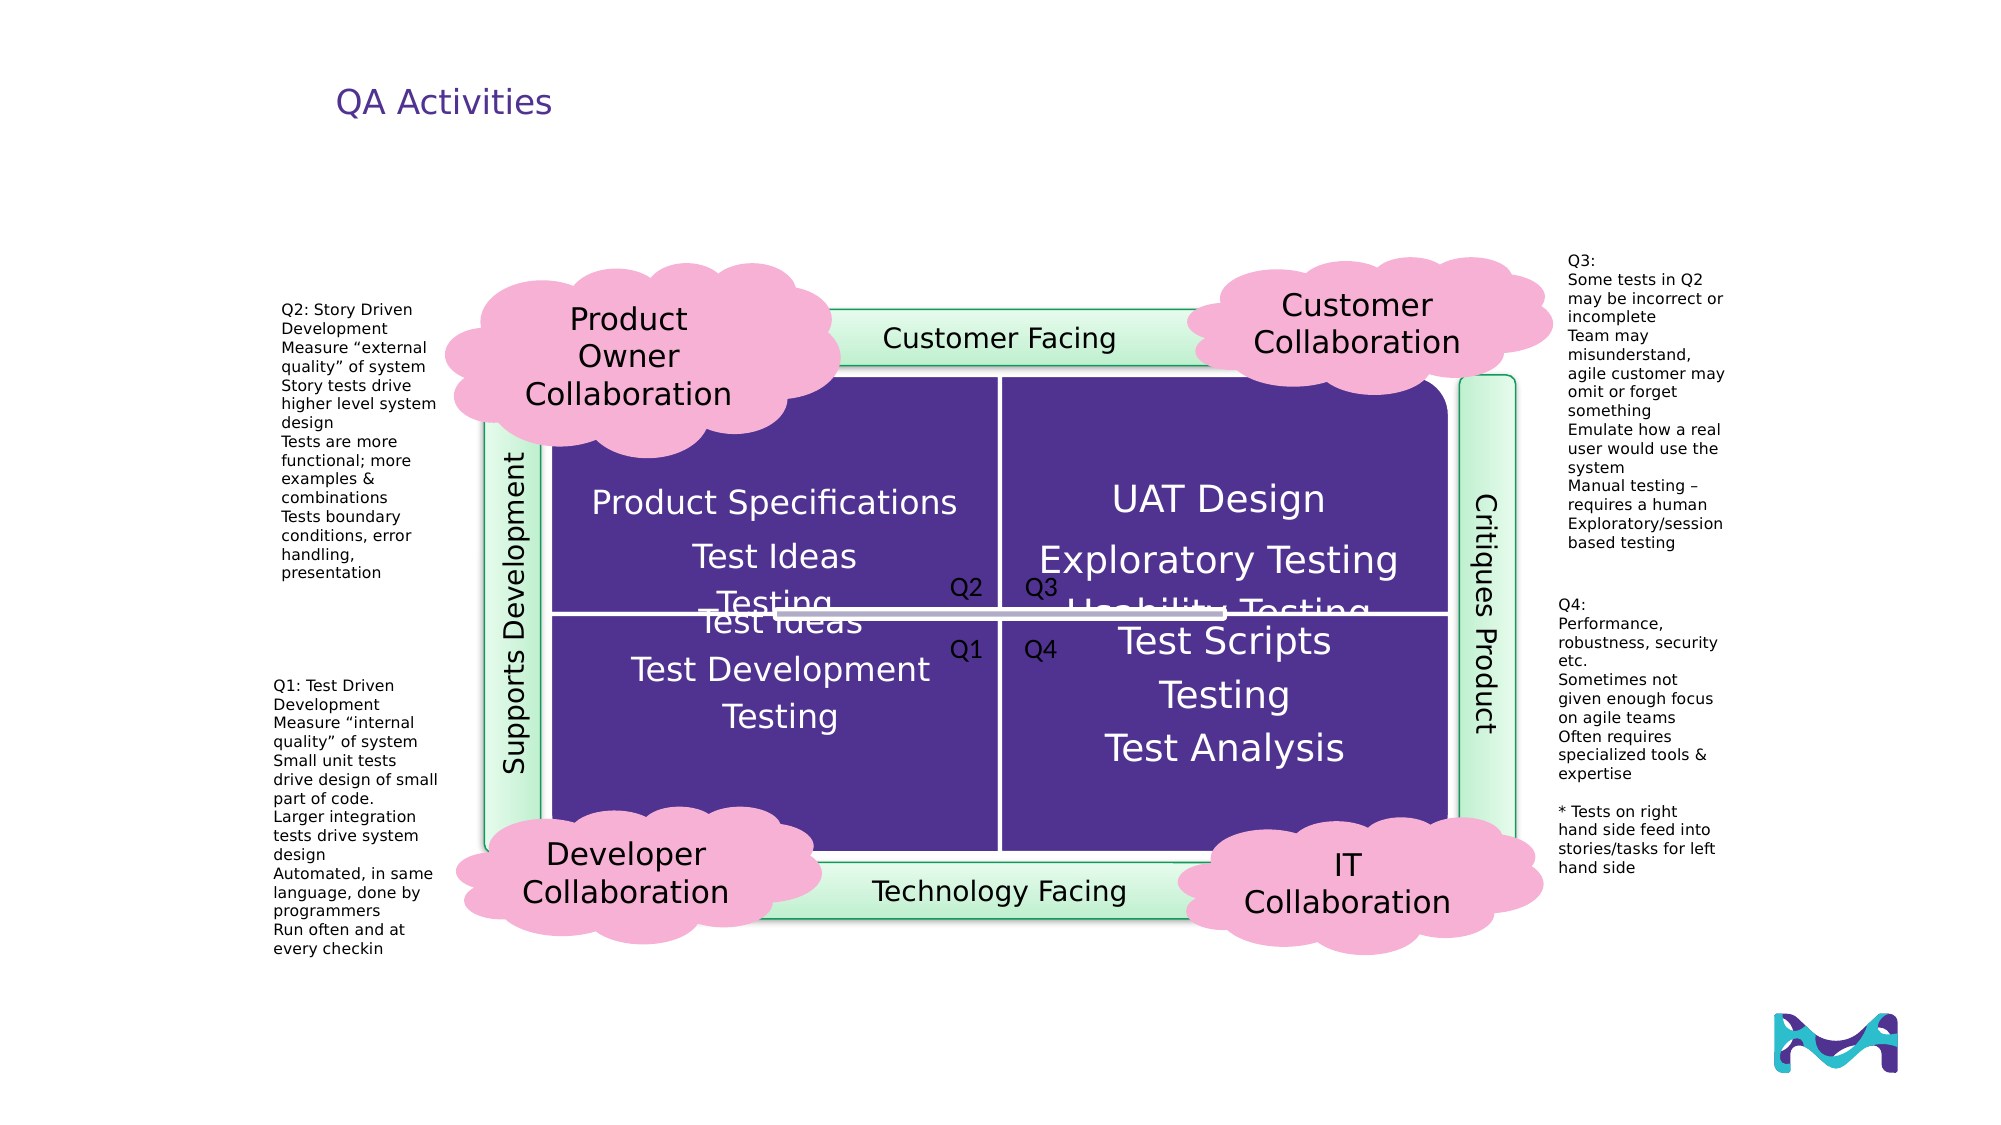

# QA Activities
Q3:
Some tests in Q2 may be incorrect or incomplete
Team may misunderstand, agile customer may omit or forget something
Emulate how a real user would use the system
Manual testing – requires a human
Exploratory/session based testing
Customer Collaboration

Q2: Story Driven Development
Measure “external quality” of system
Story tests drive higher level system design
Tests are more functional; more examples & combinations
Tests boundary conditions, error handling, presentation
Product Owner Collaboration
Customer Facing
Product Specifications
Test Ideas
Testing
UAT Design
Exploratory Testing
Usability Testing
Test Ideas
Test Development
Testing
Test Scripts
Testing
Test Analysis

Q4:
Performance, robustness, security etc.
Sometimes not given enough focus on agile teams
Often requires specialized tools & expertise
* Tests on right hand side feed into stories/tasks for left hand side
Q2
Q3
Supports Development
Critiques Product
Q1
Q4
Q1: Test Driven Development
Measure “internal quality” of system
Small unit tests drive design of small part of code.
Larger integration tests drive system design
Automated, in same language, done by programmers
Run often and at every checkin
Developer
Collaboration
IT Collaboration
Technology Facing